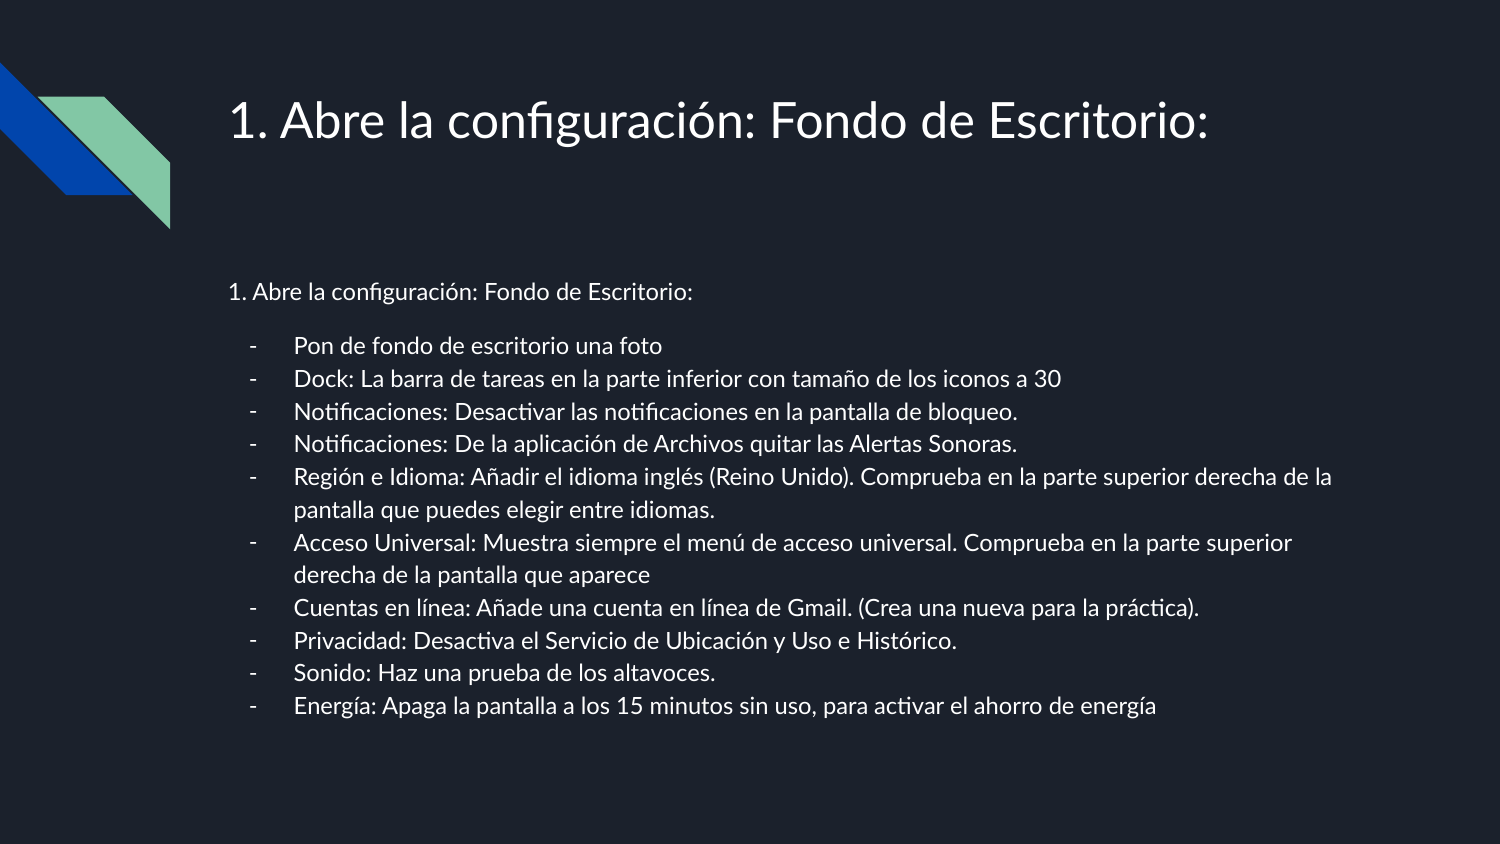

# 1. Abre la configuración: Fondo de Escritorio:
1. Abre la configuración: Fondo de Escritorio:
Pon de fondo de escritorio una foto
Dock: La barra de tareas en la parte inferior con tamaño de los iconos a 30
Notificaciones: Desactivar las notificaciones en la pantalla de bloqueo.
Notificaciones: De la aplicación de Archivos quitar las Alertas Sonoras.
Región e Idioma: Añadir el idioma inglés (Reino Unido). Comprueba en la parte superior derecha de la pantalla que puedes elegir entre idiomas.
Acceso Universal: Muestra siempre el menú de acceso universal. Comprueba en la parte superior derecha de la pantalla que aparece
Cuentas en línea: Añade una cuenta en línea de Gmail. (Crea una nueva para la práctica).
Privacidad: Desactiva el Servicio de Ubicación y Uso e Histórico.
Sonido: Haz una prueba de los altavoces.
Energía: Apaga la pantalla a los 15 minutos sin uso, para activar el ahorro de energía